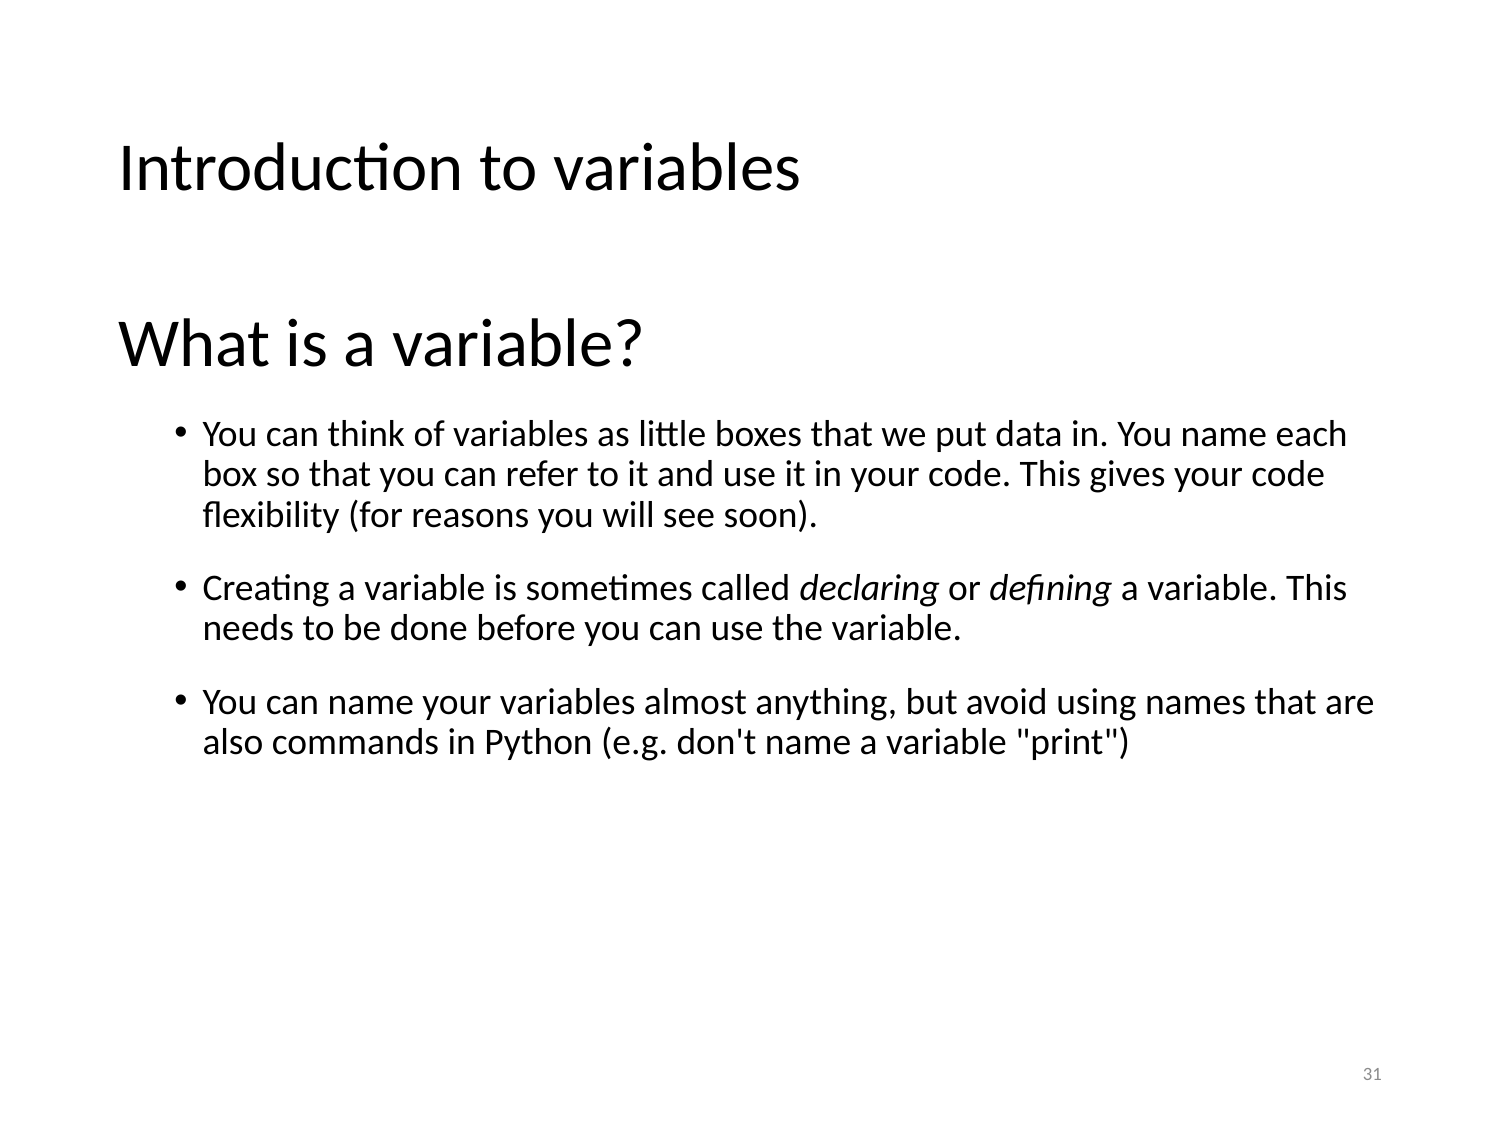

# Introduction to variables
What is a variable?
You can think of variables as little boxes that we put data in. You name each box so that you can refer to it and use it in your code. This gives your code flexibility (for reasons you will see soon).
Creating a variable is sometimes called declaring or defining a variable. This needs to be done before you can use the variable.
You can name your variables almost anything, but avoid using names that are also commands in Python (e.g. don't name a variable "print")
31